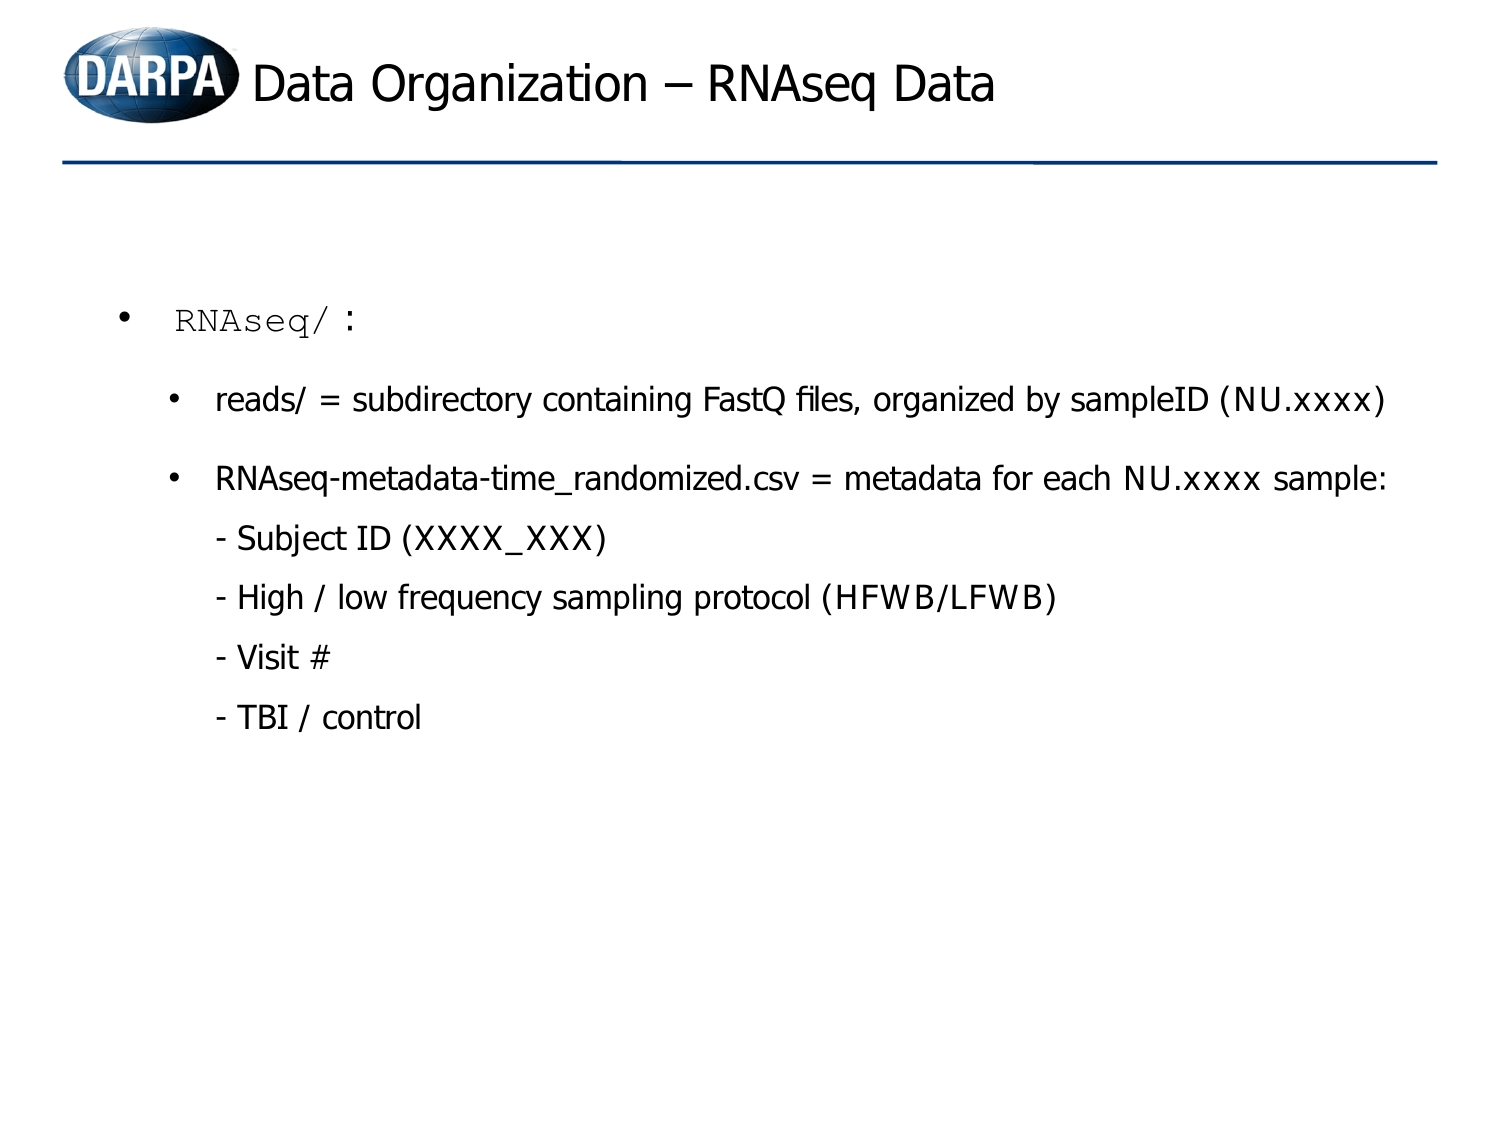

# Data Organization – RNAseq Data
RNAseq/ :
reads/ = subdirectory containing FastQ files, organized by sampleID (NU.xxxx)
RNAseq-metadata-time_randomized.csv = metadata for each NU.xxxx sample:
- Subject ID (XXXX_XXX)
- High / low frequency sampling protocol (HFWB/LFWB)
- Visit #
- TBI / control